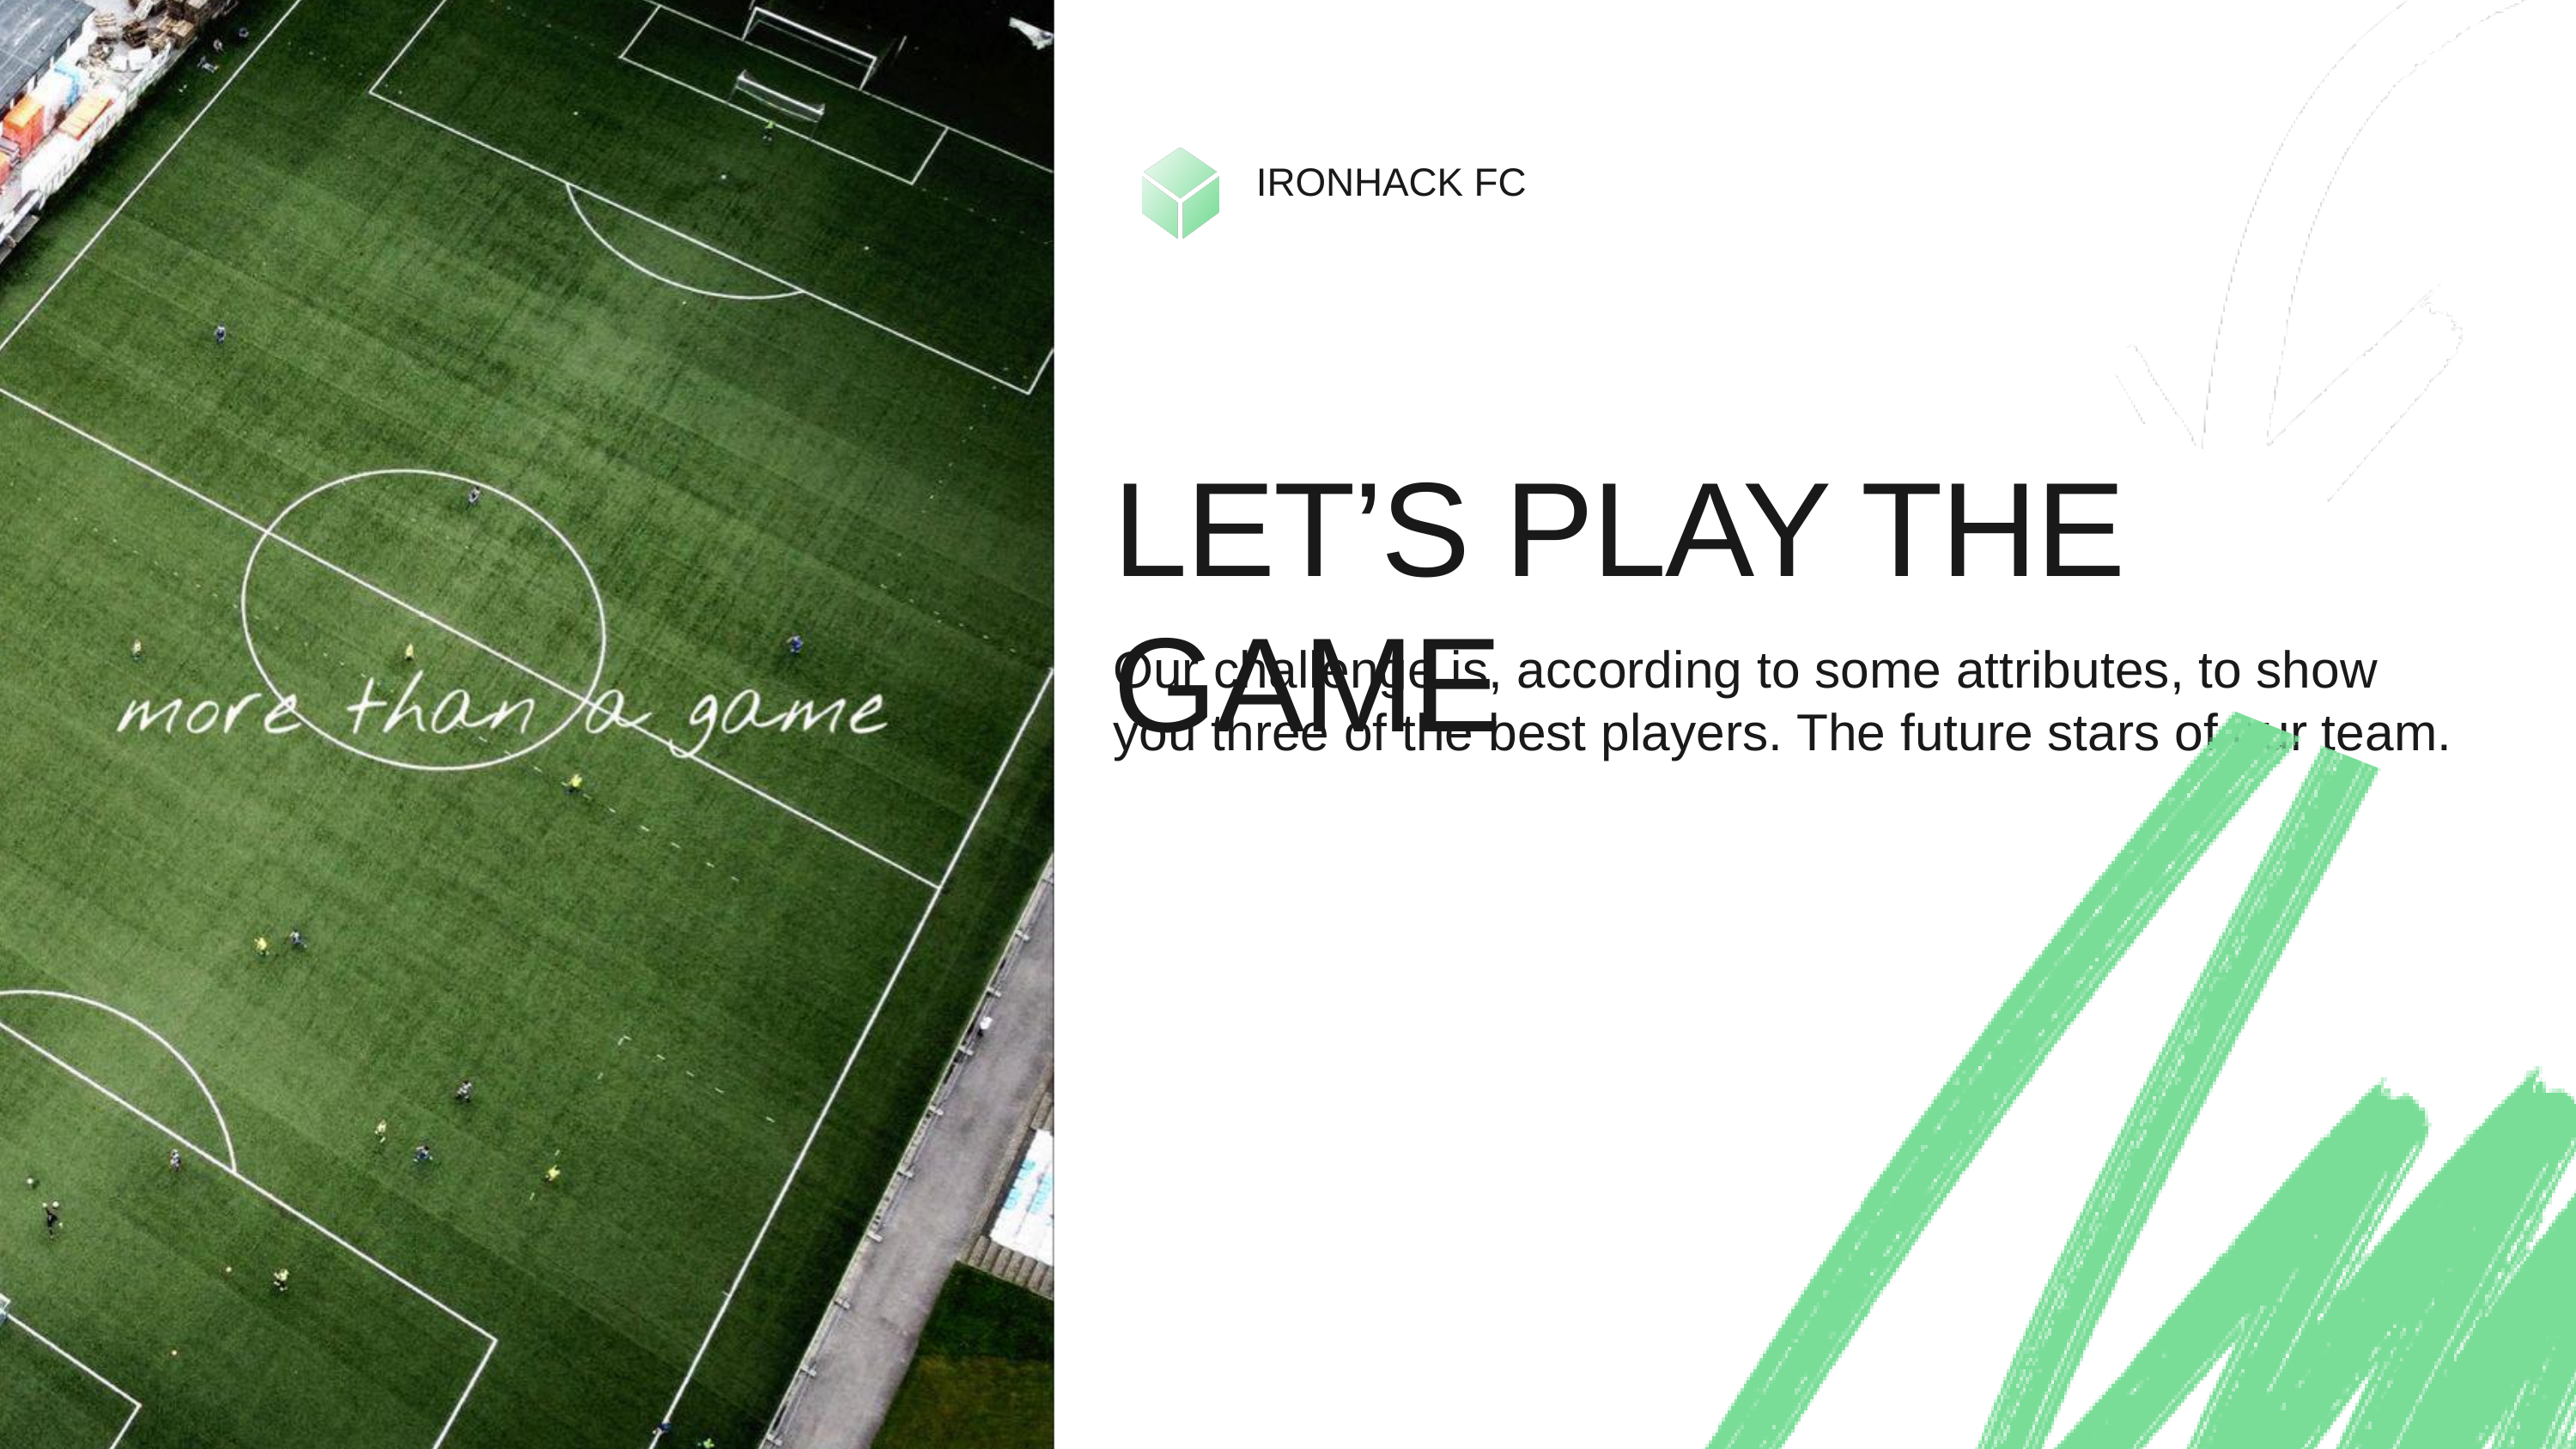

IRONHACK FC
LET’S PLAY THE GAME
Our challenge is, according to some attributes, to show you three of the best players. The future stars of our team.